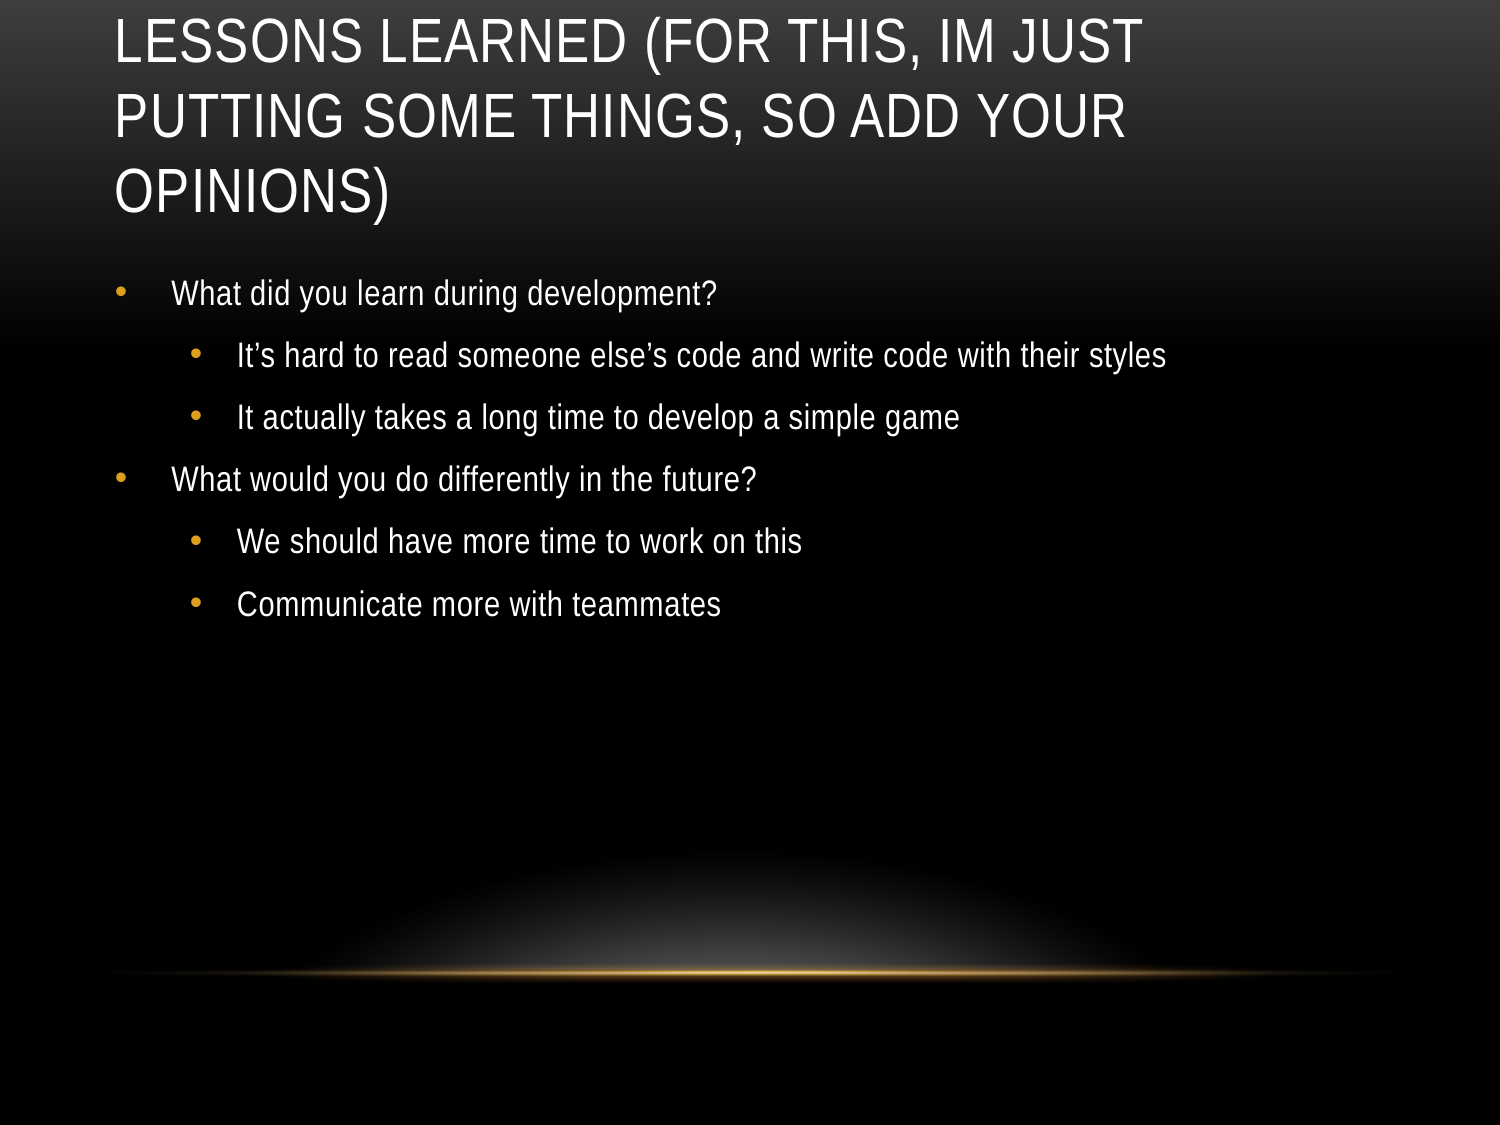

# Lessons Learned (for this, im just putting some things, so add your opinions)
What did you learn during development?
It’s hard to read someone else’s code and write code with their styles
It actually takes a long time to develop a simple game
What would you do differently in the future?
We should have more time to work on this
Communicate more with teammates